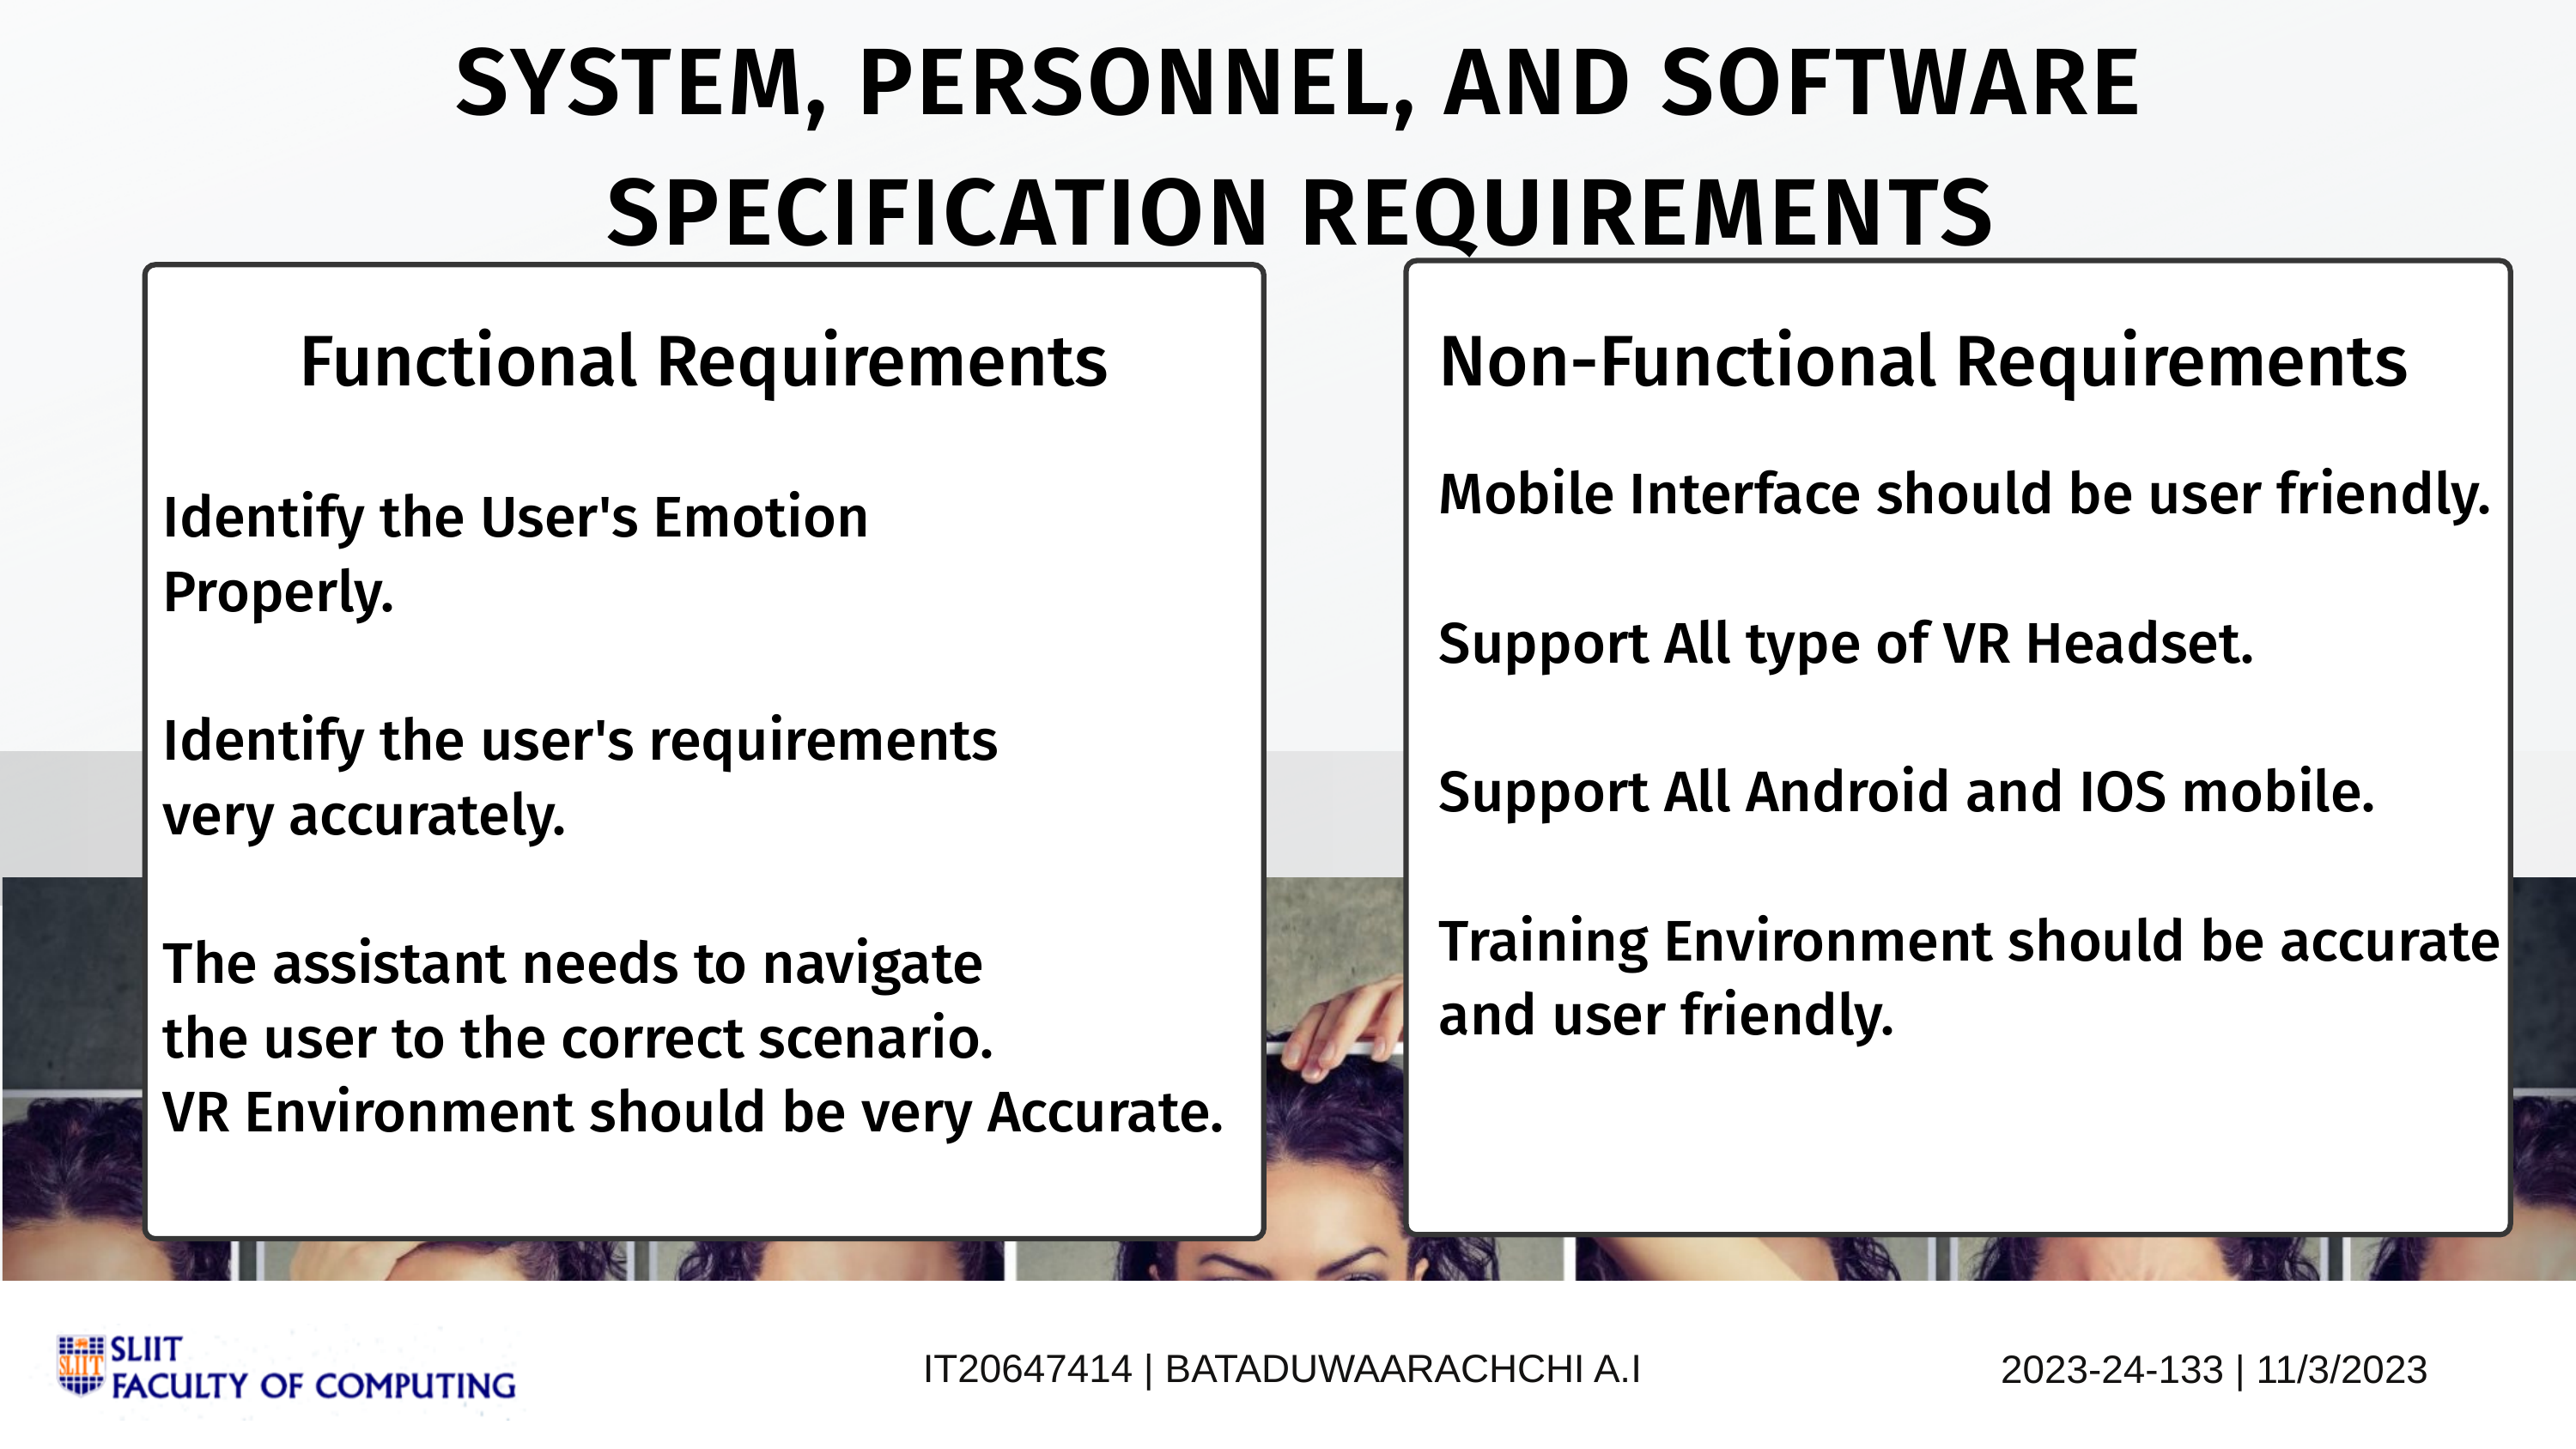

SYSTEM, PERSONNEL, AND SOFTWARE SPECIFICATION REQUIREMENTS

Functional Requirements

Identify the User's Emotion
Properly.

Identify the user's requirements
very accurately.

The assistant needs to navigate
the user to the correct scenario.
VR Environment should be very Accurate.
Non-Functional Requirements

Mobile Interface should be user friendly.

Support All type of VR Headset.

Support All Android and IOS mobile.

Training Environment should be accurate and user friendly.

IT20647414 | BATADUWAARACHCHI A.I
2023-24-133 | 11/3/2023